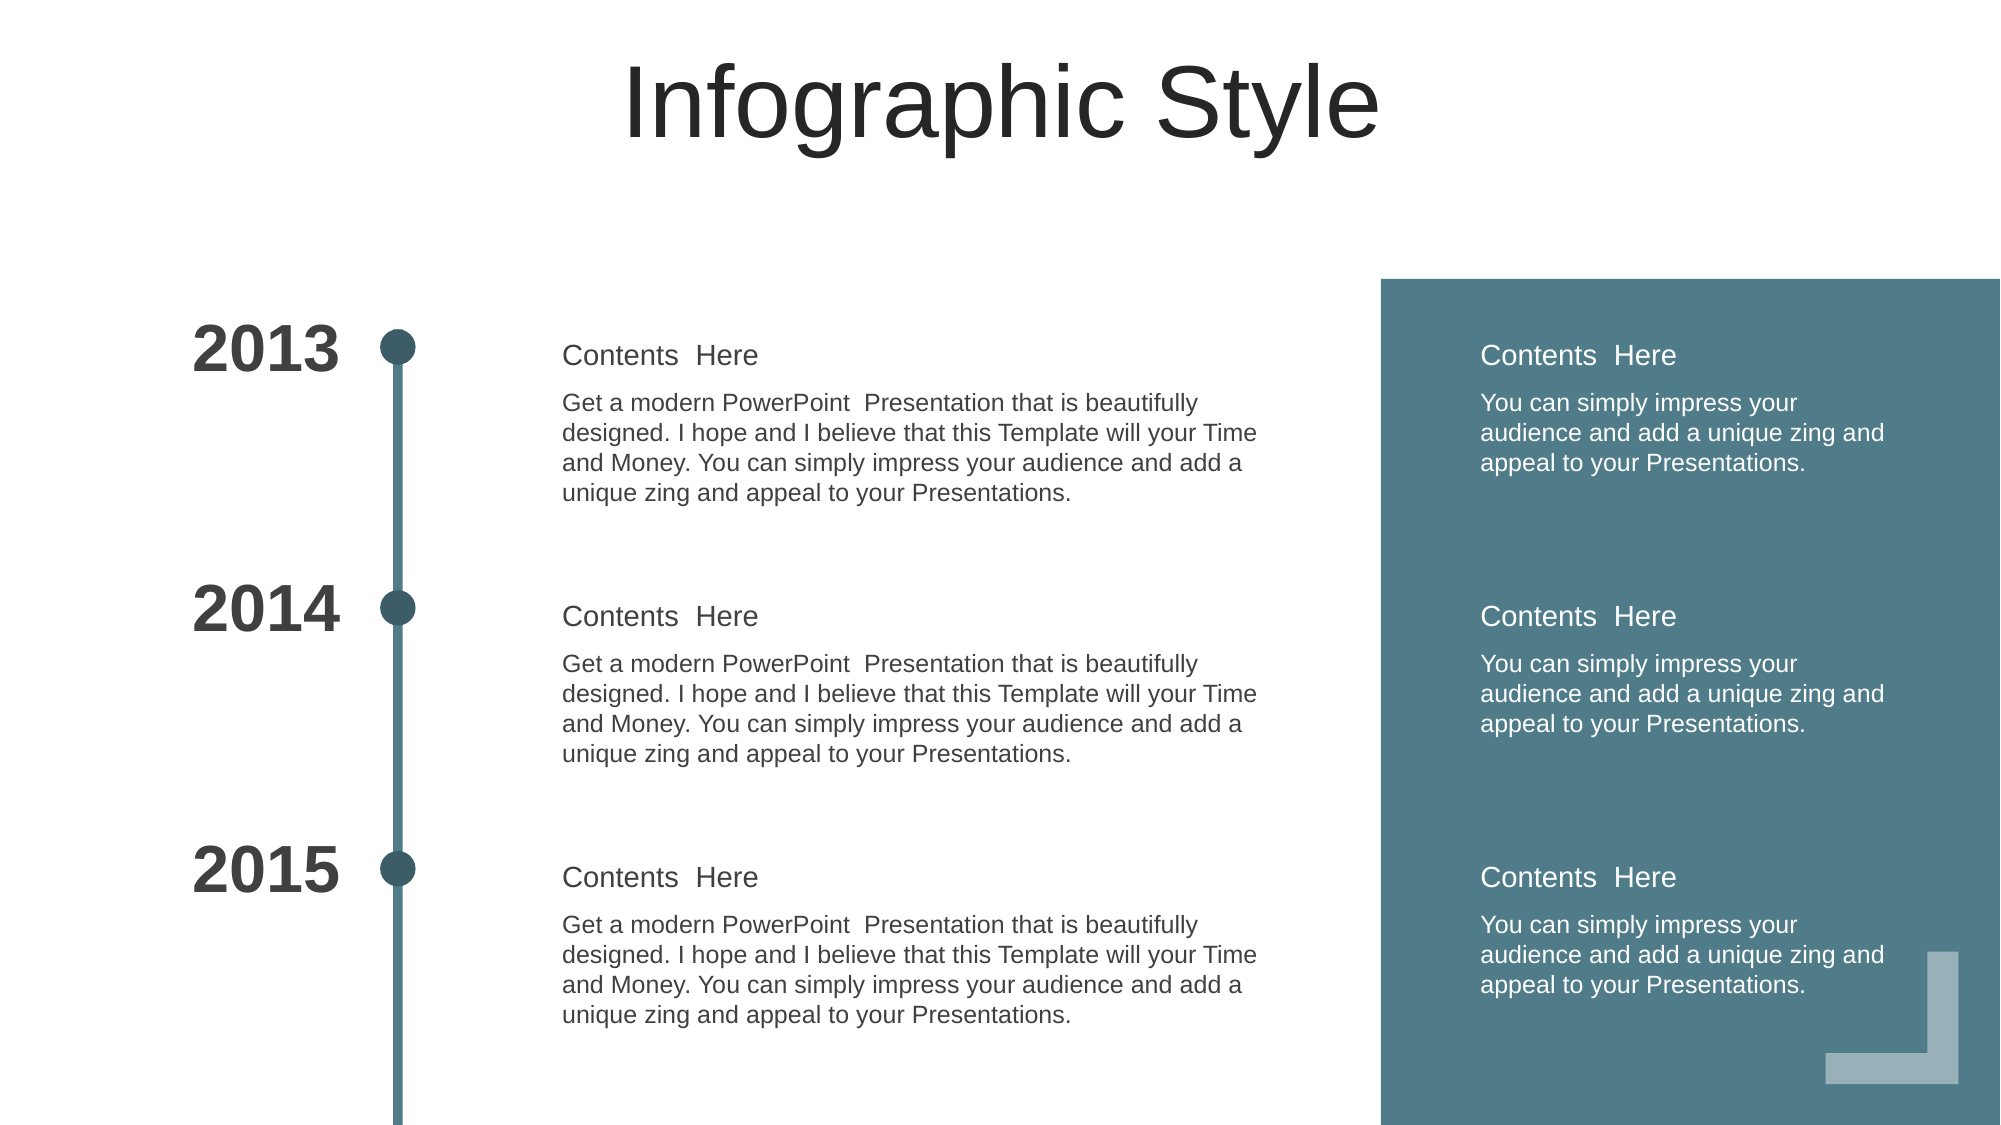

Infographic Style

2013

Contents  Here
Get a modern PowerPoint  Presentation that is beautifully designed. I hope and I believe that this Template will your Time and Money. You can simply impress your audience and add a unique zing and appeal to your Presentations.
Contents  Here
You can simply impress your audience and add a unique zing and appeal to your Presentations.
2014

Contents  Here
Get a modern PowerPoint  Presentation that is beautifully designed. I hope and I believe that this Template will your Time and Money. You can simply impress your audience and add a unique zing and appeal to your Presentations.
Contents  Here
You can simply impress your audience and add a unique zing and appeal to your Presentations.
2015

Contents  Here
Get a modern PowerPoint  Presentation that is beautifully designed. I hope and I believe that this Template will your Time and Money. You can simply impress your audience and add a unique zing and appeal to your Presentations.
Contents  Here
You can simply impress your audience and add a unique zing and appeal to your Presentations.